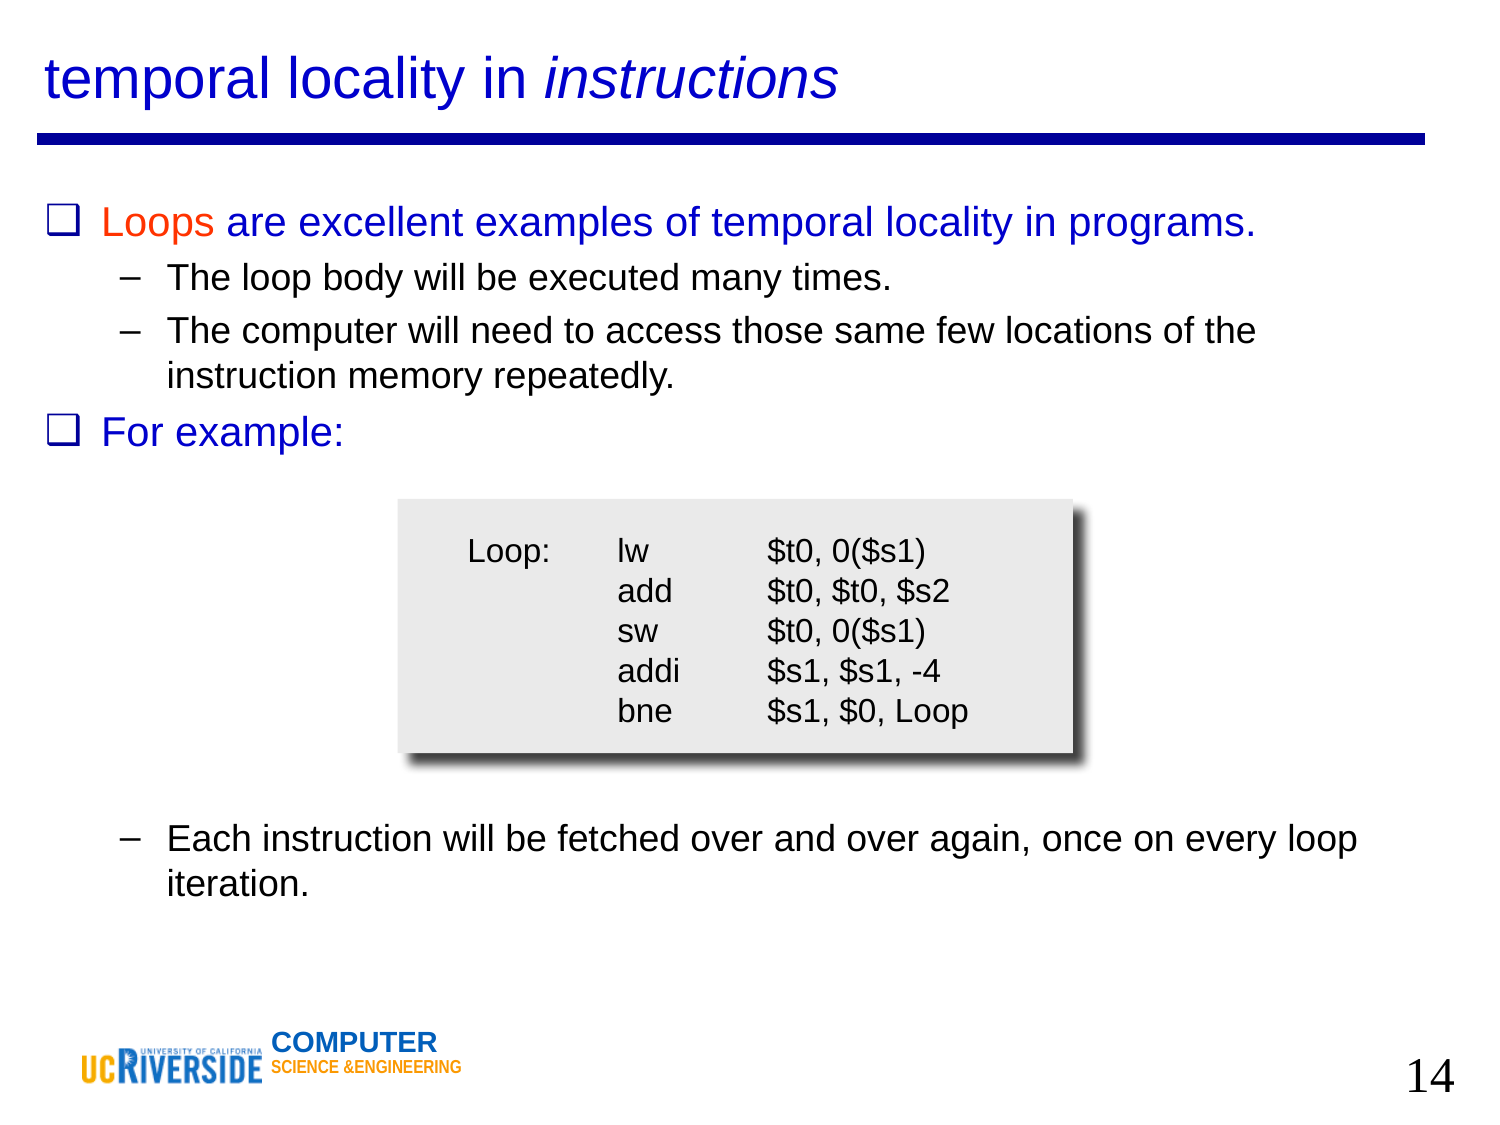

# temporal locality in instructions
Loops are excellent examples of temporal locality in programs.
The loop body will be executed many times.
The computer will need to access those same few locations of the instruction memory repeatedly.
For example:

Each instruction will be fetched over and over again, once on every loop iteration.

Loop:	lw	$t0, 0($s1)
	add	$t0, $t0, $s2
	sw	$t0, 0($s1)
	addi	$s1, $s1, -4
	bne	$s1, $0, Loop
14